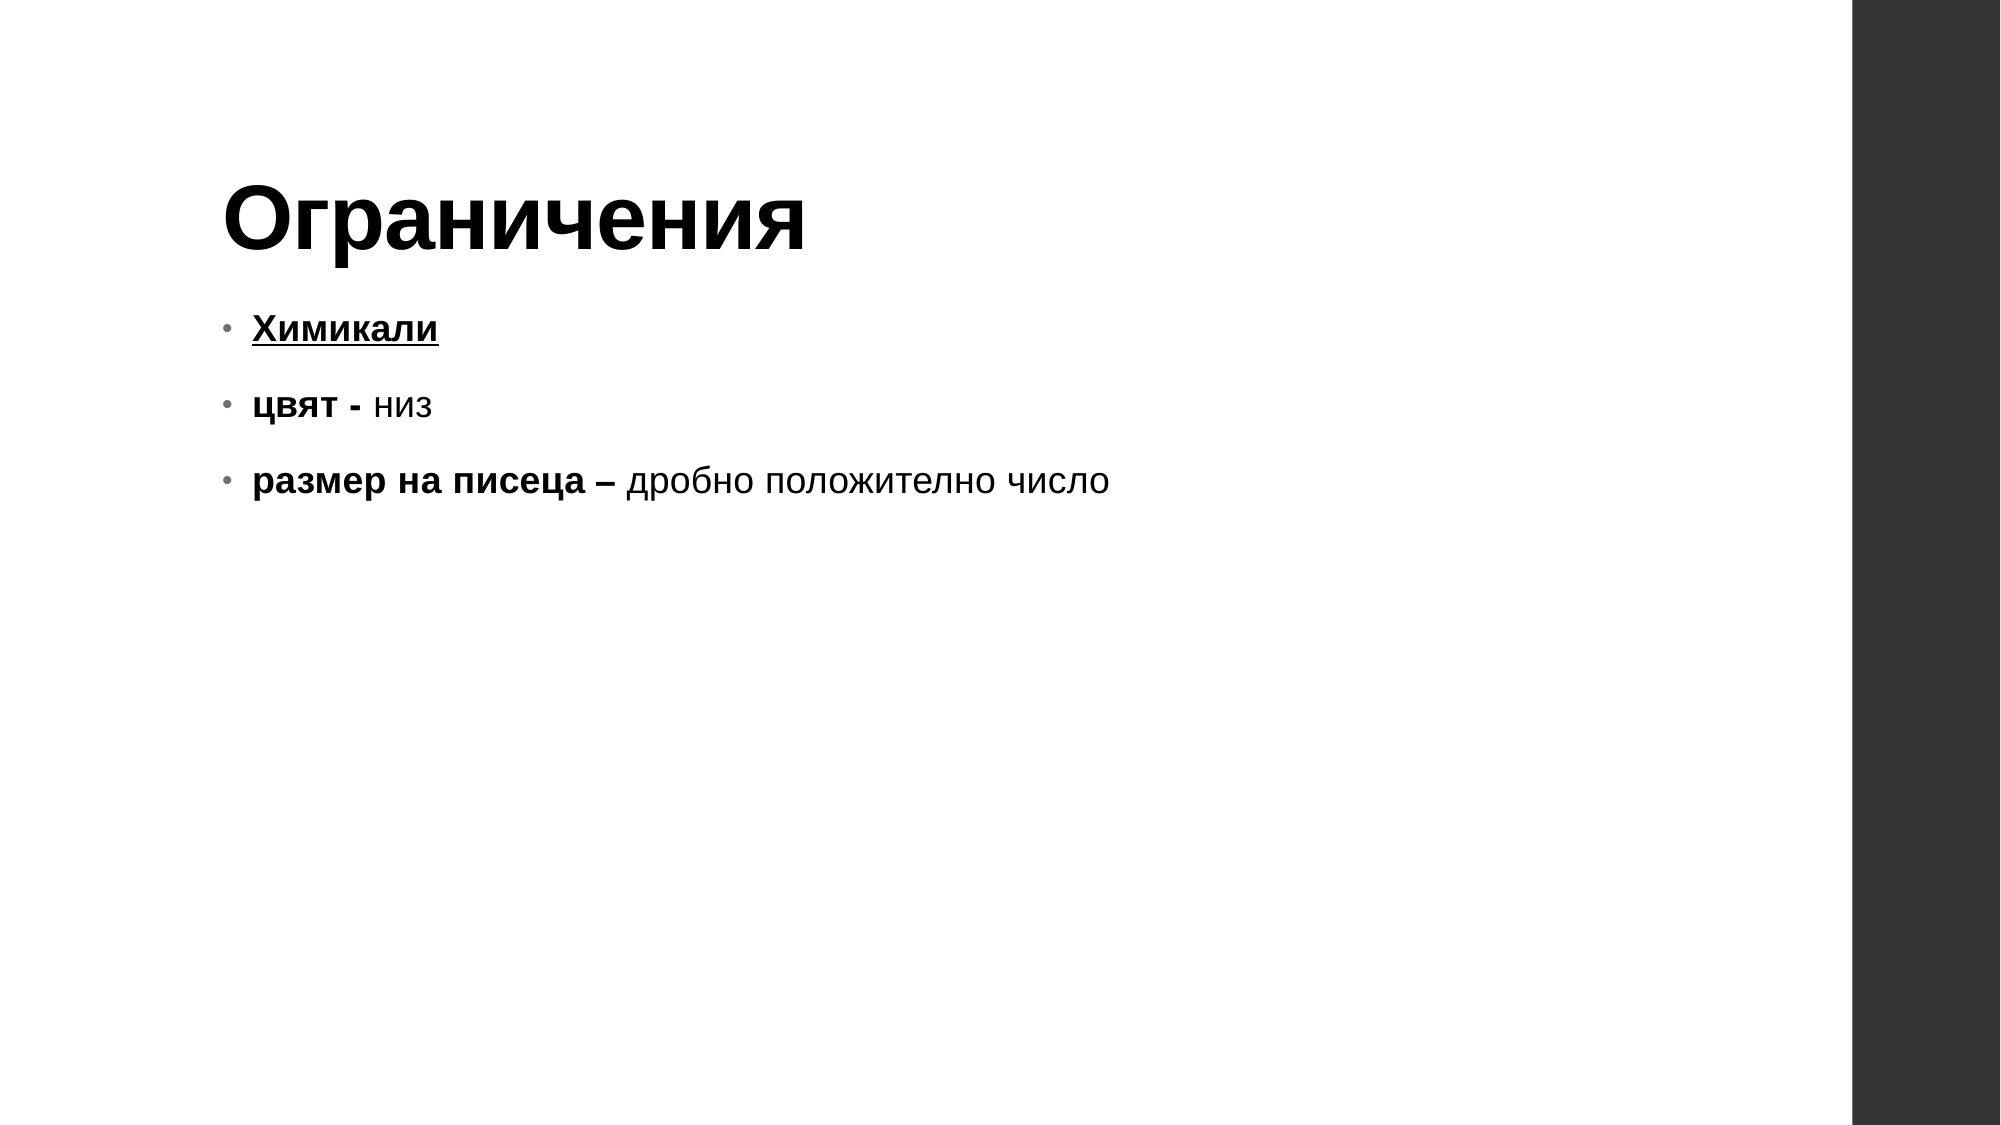

# Ограничения
Химикали
цвят - низ
размер на писеца – дробно положително число